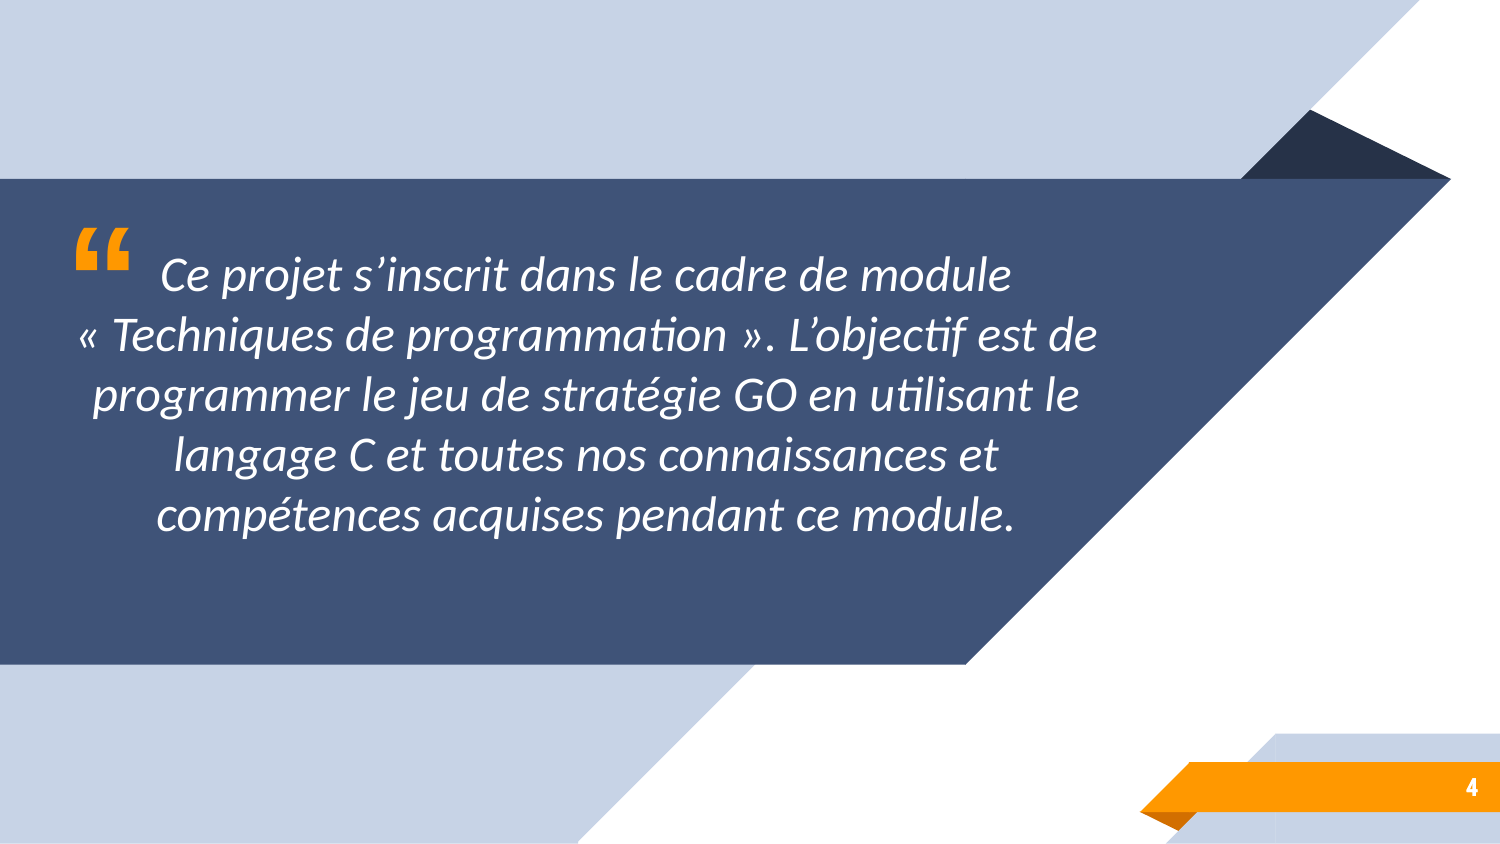

Ce projet s’inscrit dans le cadre de module « Techniques de programmation ». L’objectif est de programmer le jeu de stratégie GO en utilisant le langage C et toutes nos connaissances et compétences acquises pendant ce module.
4
4